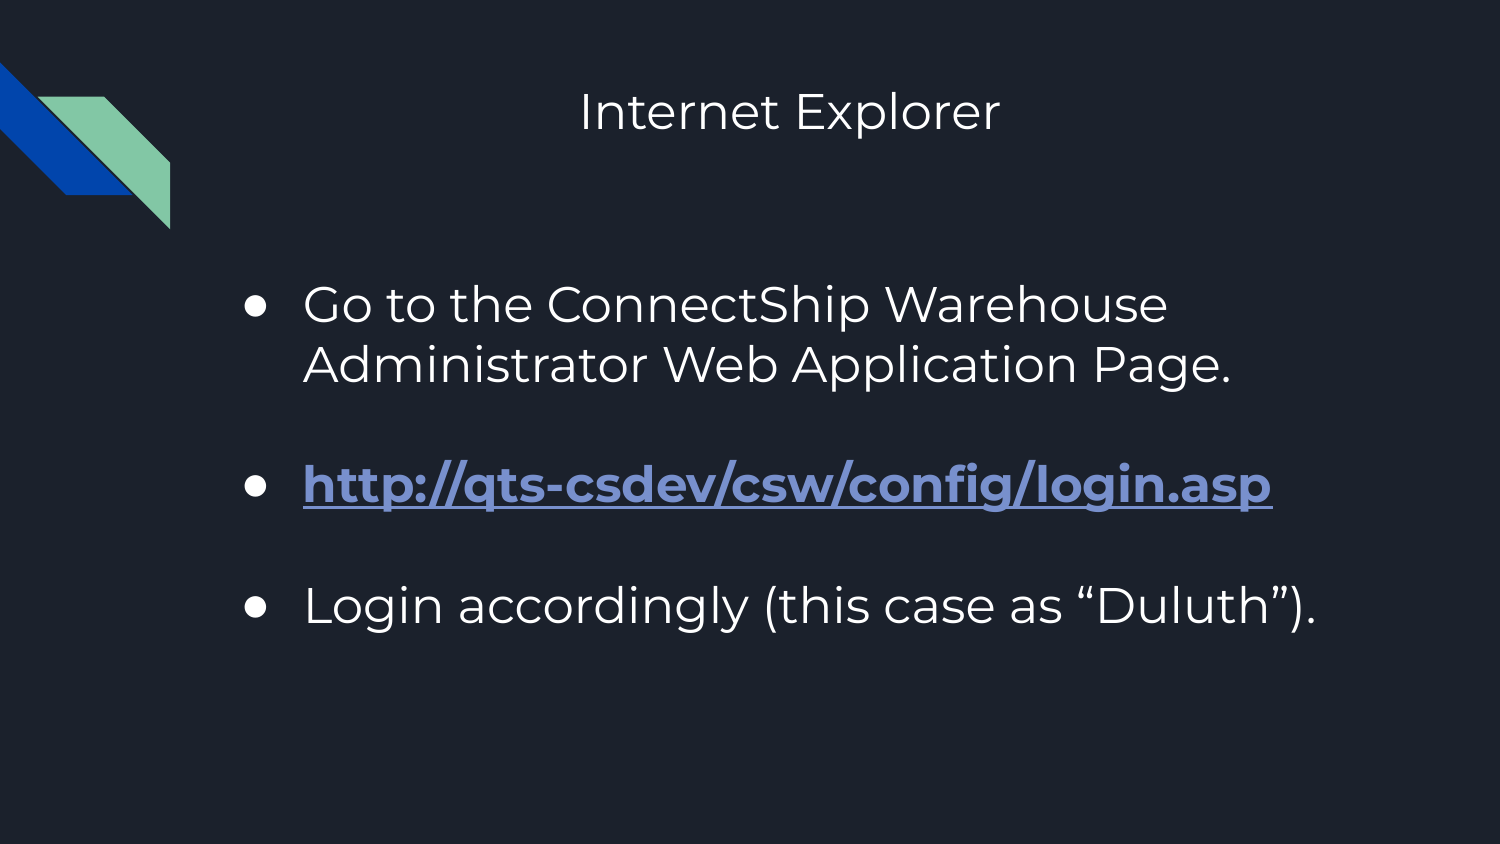

# Internet Explorer
Go to the ConnectShip Warehouse Administrator Web Application Page.

http://qts-csdev/csw/config/login.asp

Login accordingly (this case as “Duluth”).